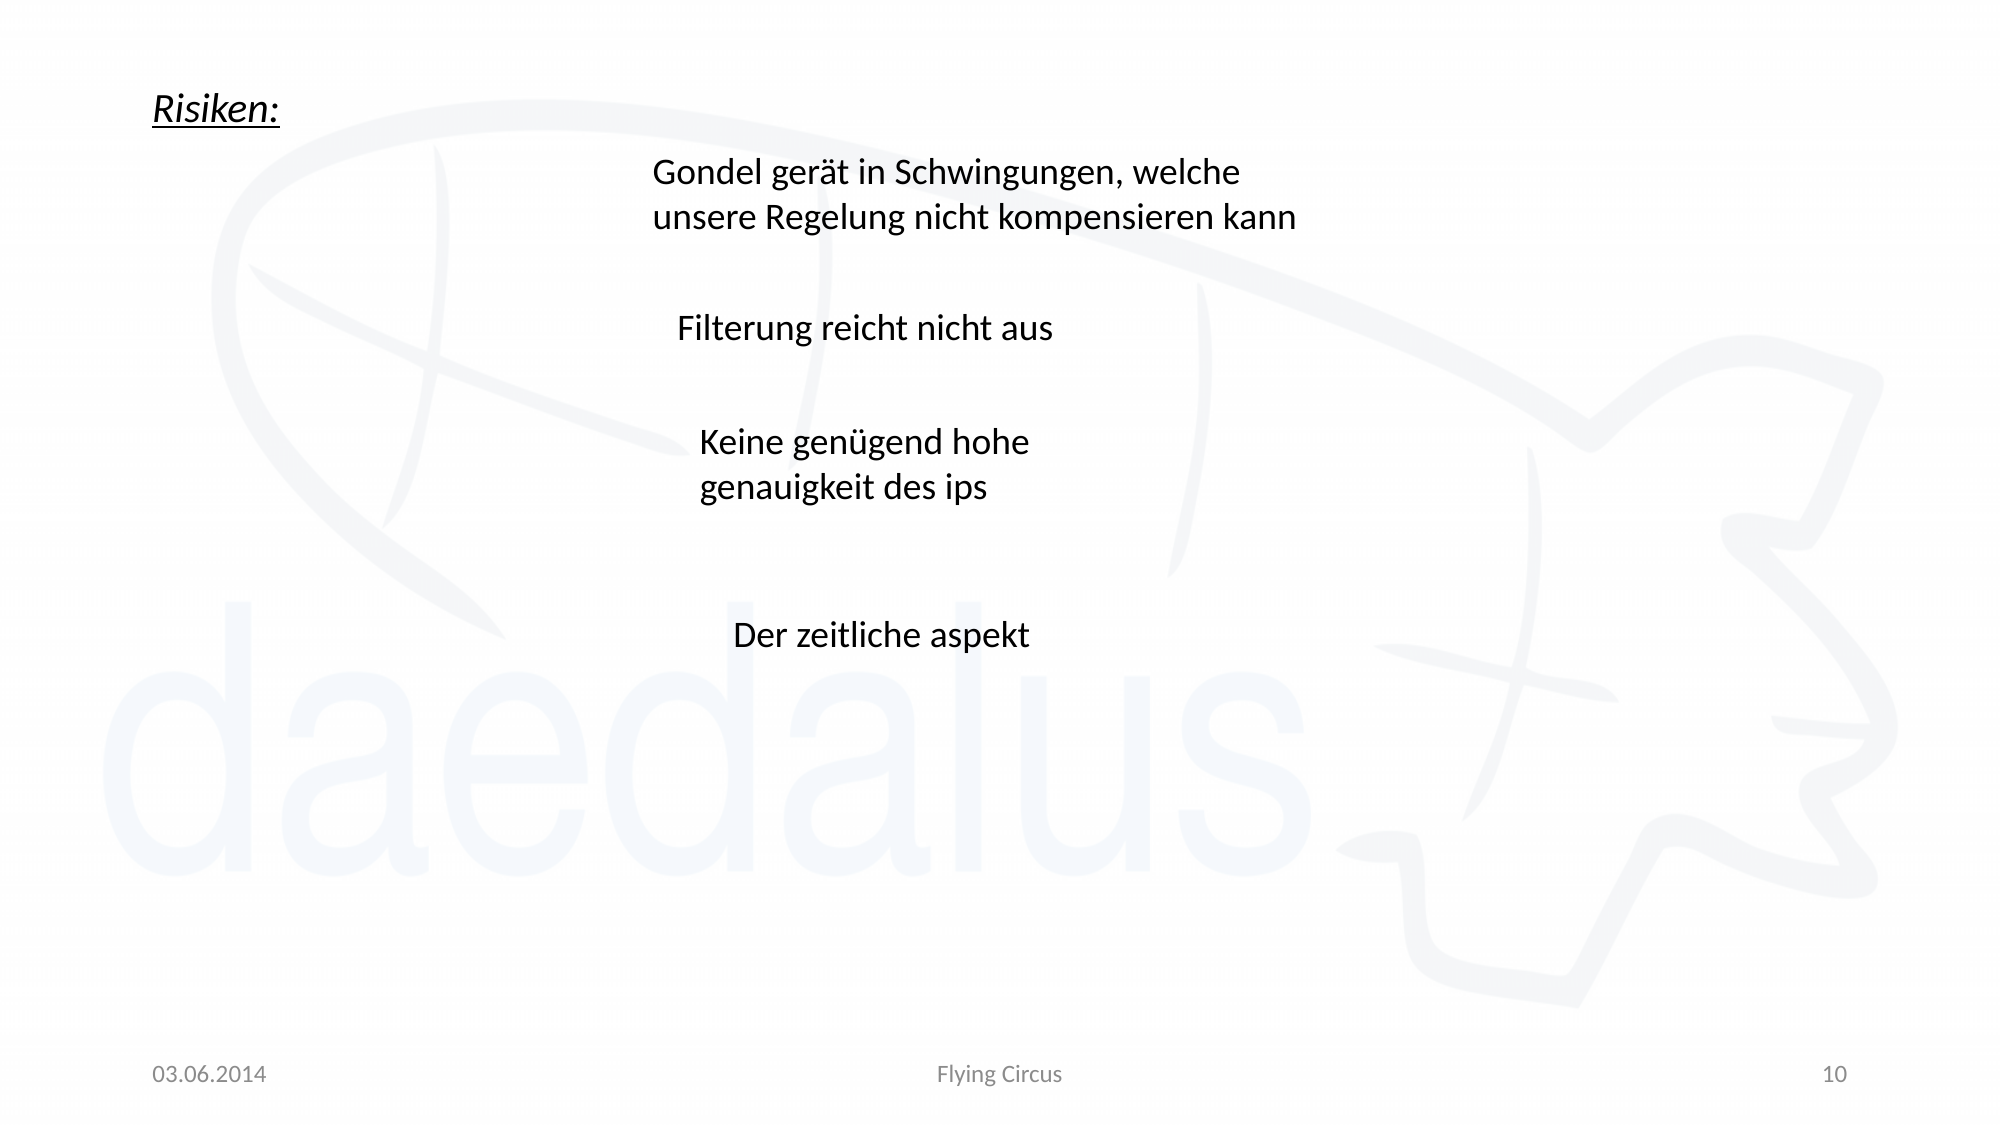

Risiken:
Gondel gerät in Schwingungen, welche unsere Regelung nicht kompensieren kann

Filterung reicht nicht aus
Keine genügend hohe genauigkeit des ips
Der zeitliche aspekt
03.06.2014
Flying Circus
10